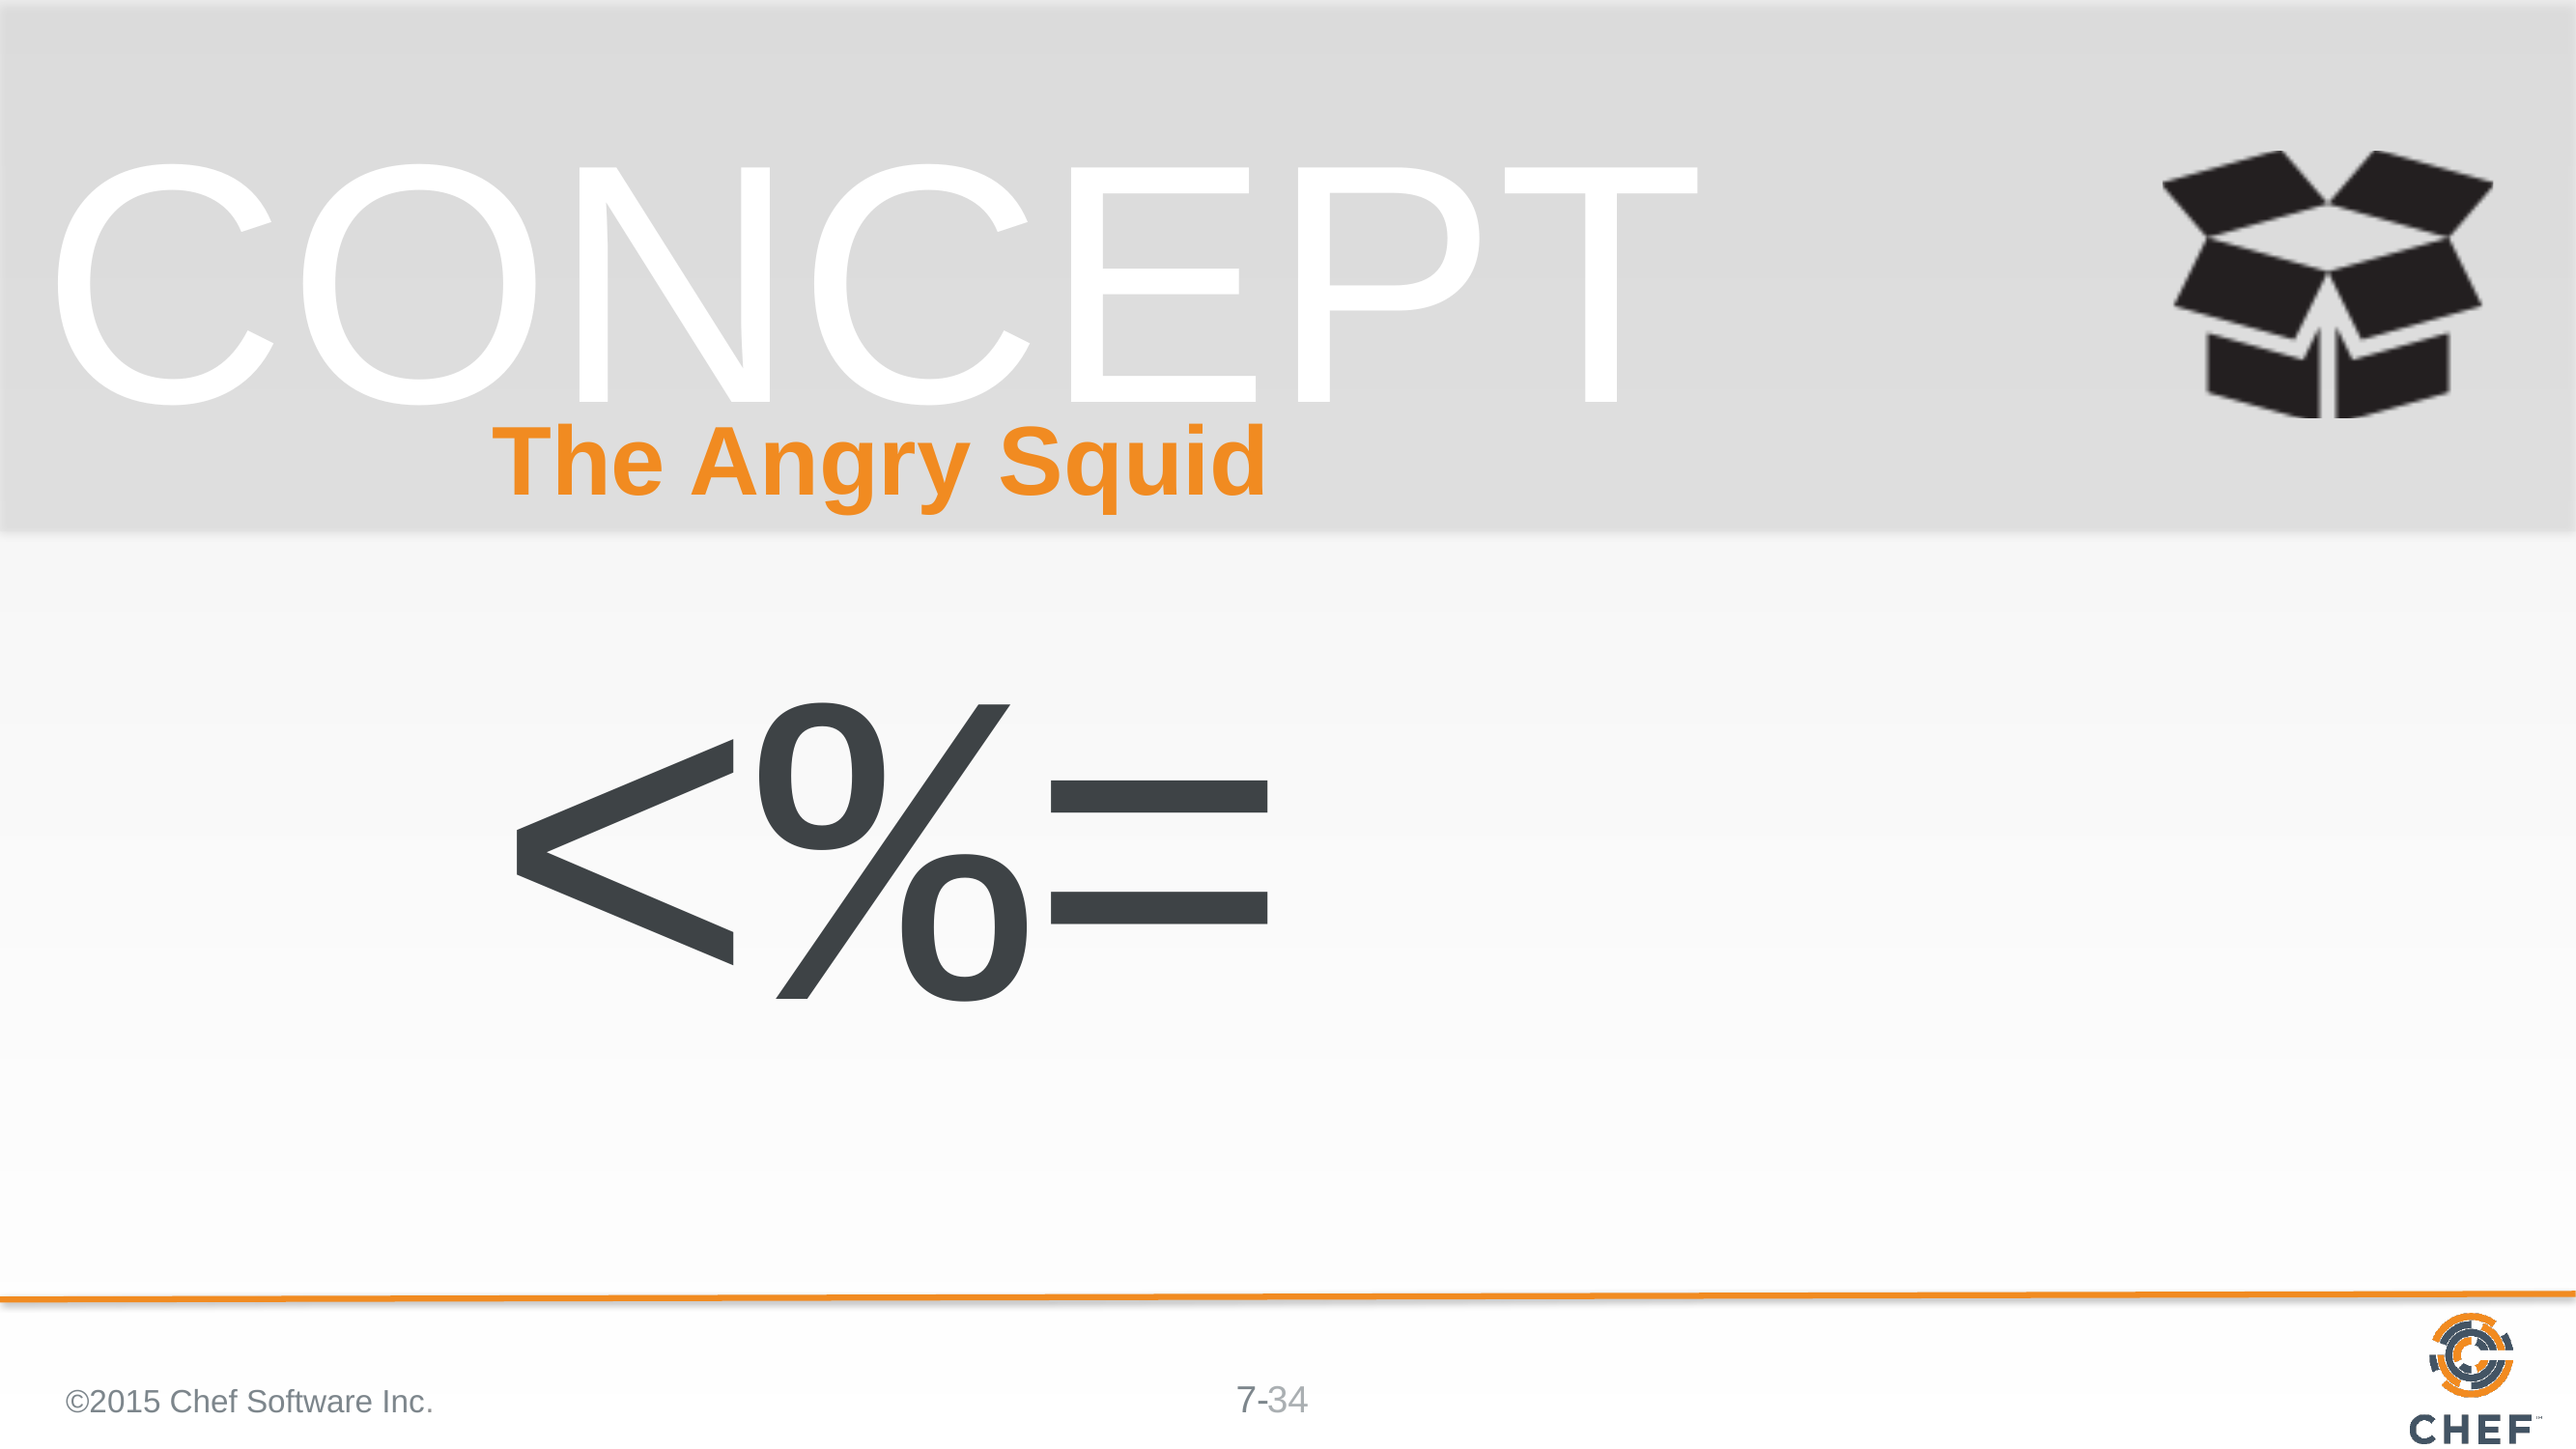

# The Angry Squid
<%=
©2015 Chef Software Inc.
34